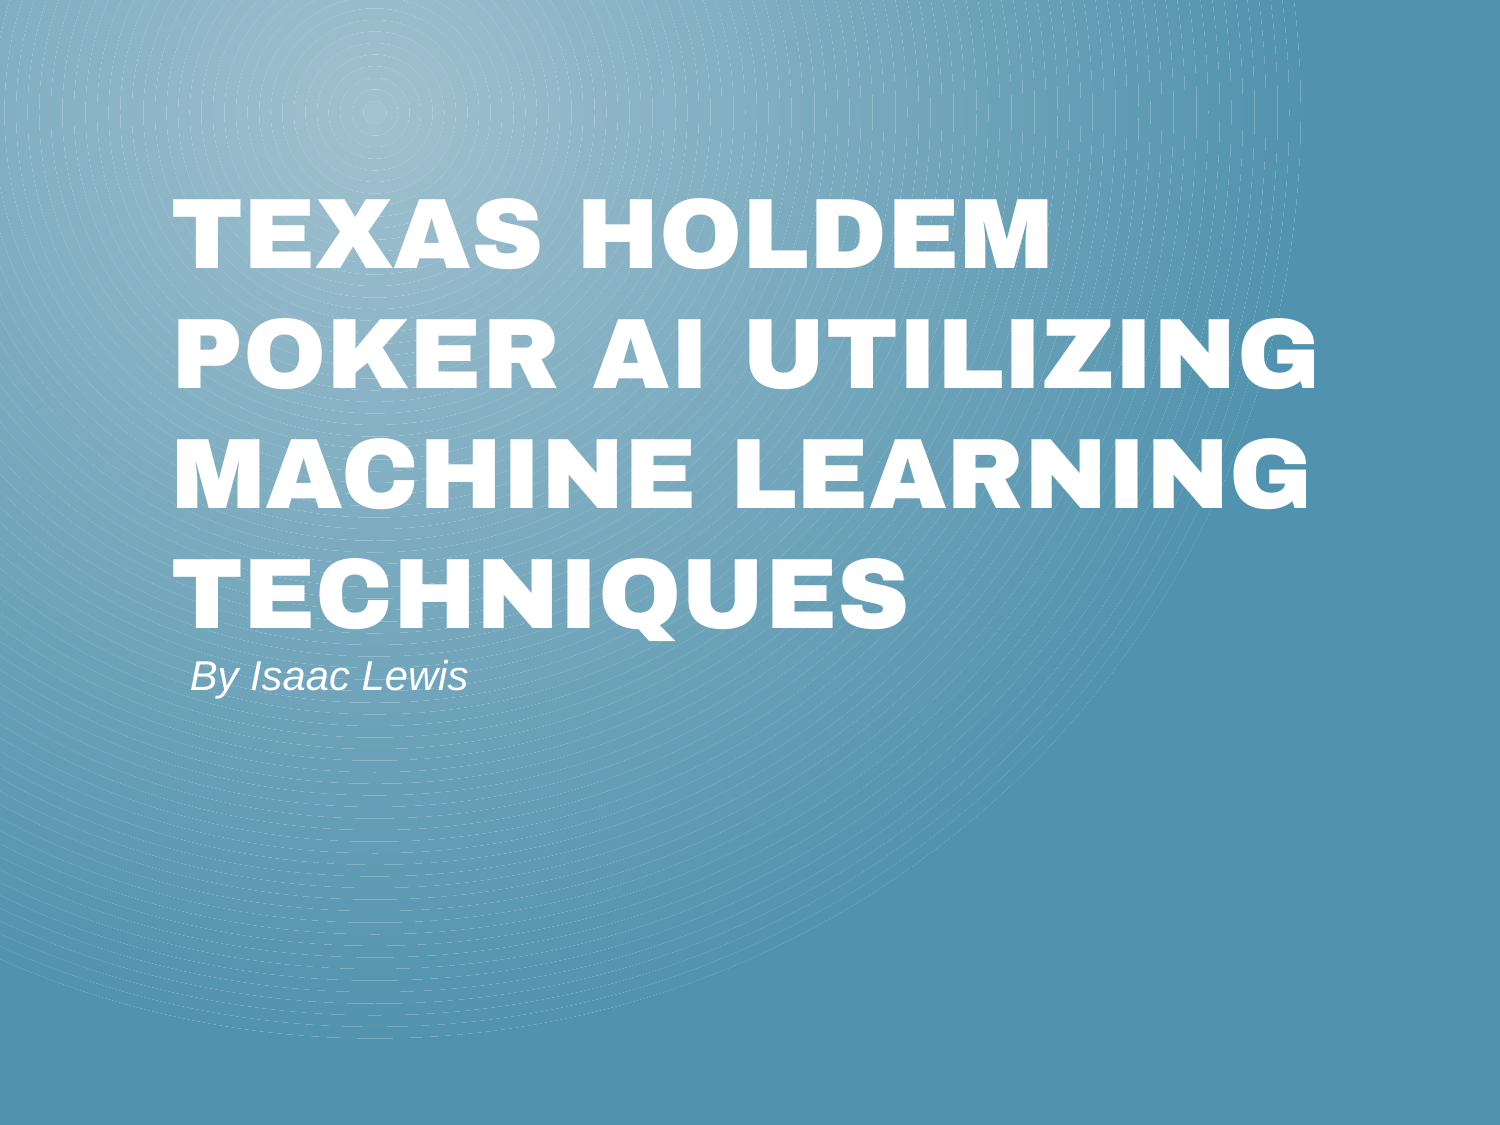

# Texas Holdem poker AI Utilizing machine learning techniques
By Isaac Lewis